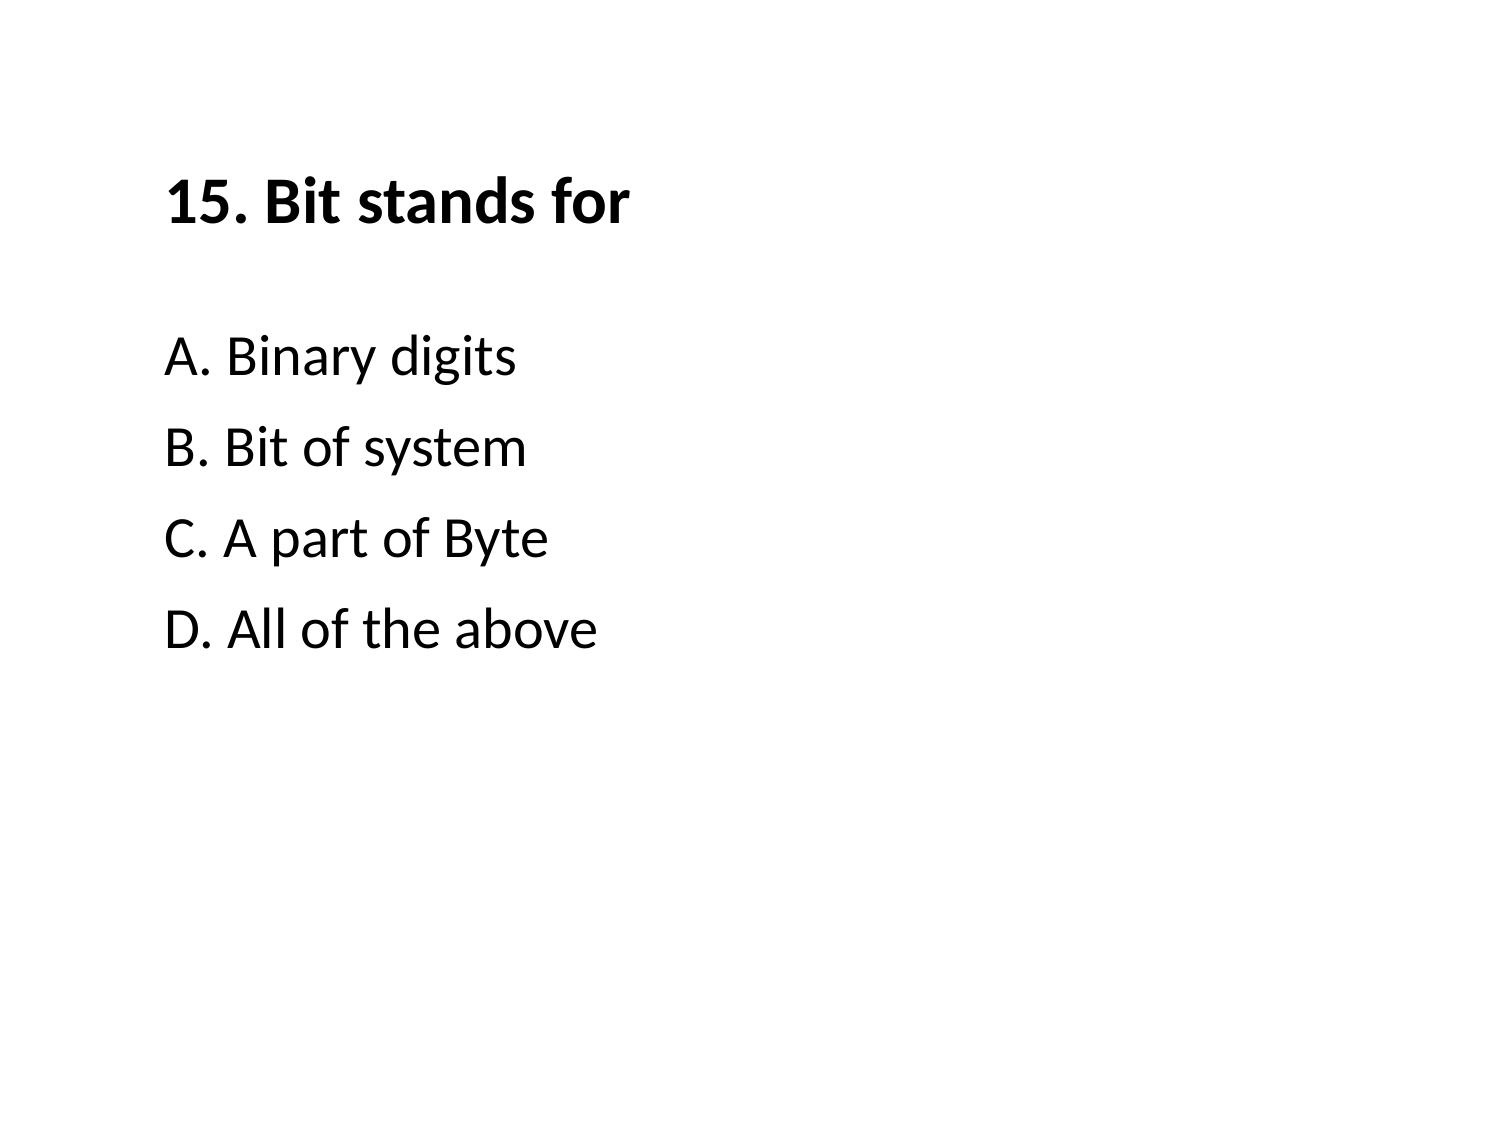

15. Bit stands for

A. Binary digits
B. Bit of system
C. A part of Byte
D. All of the above